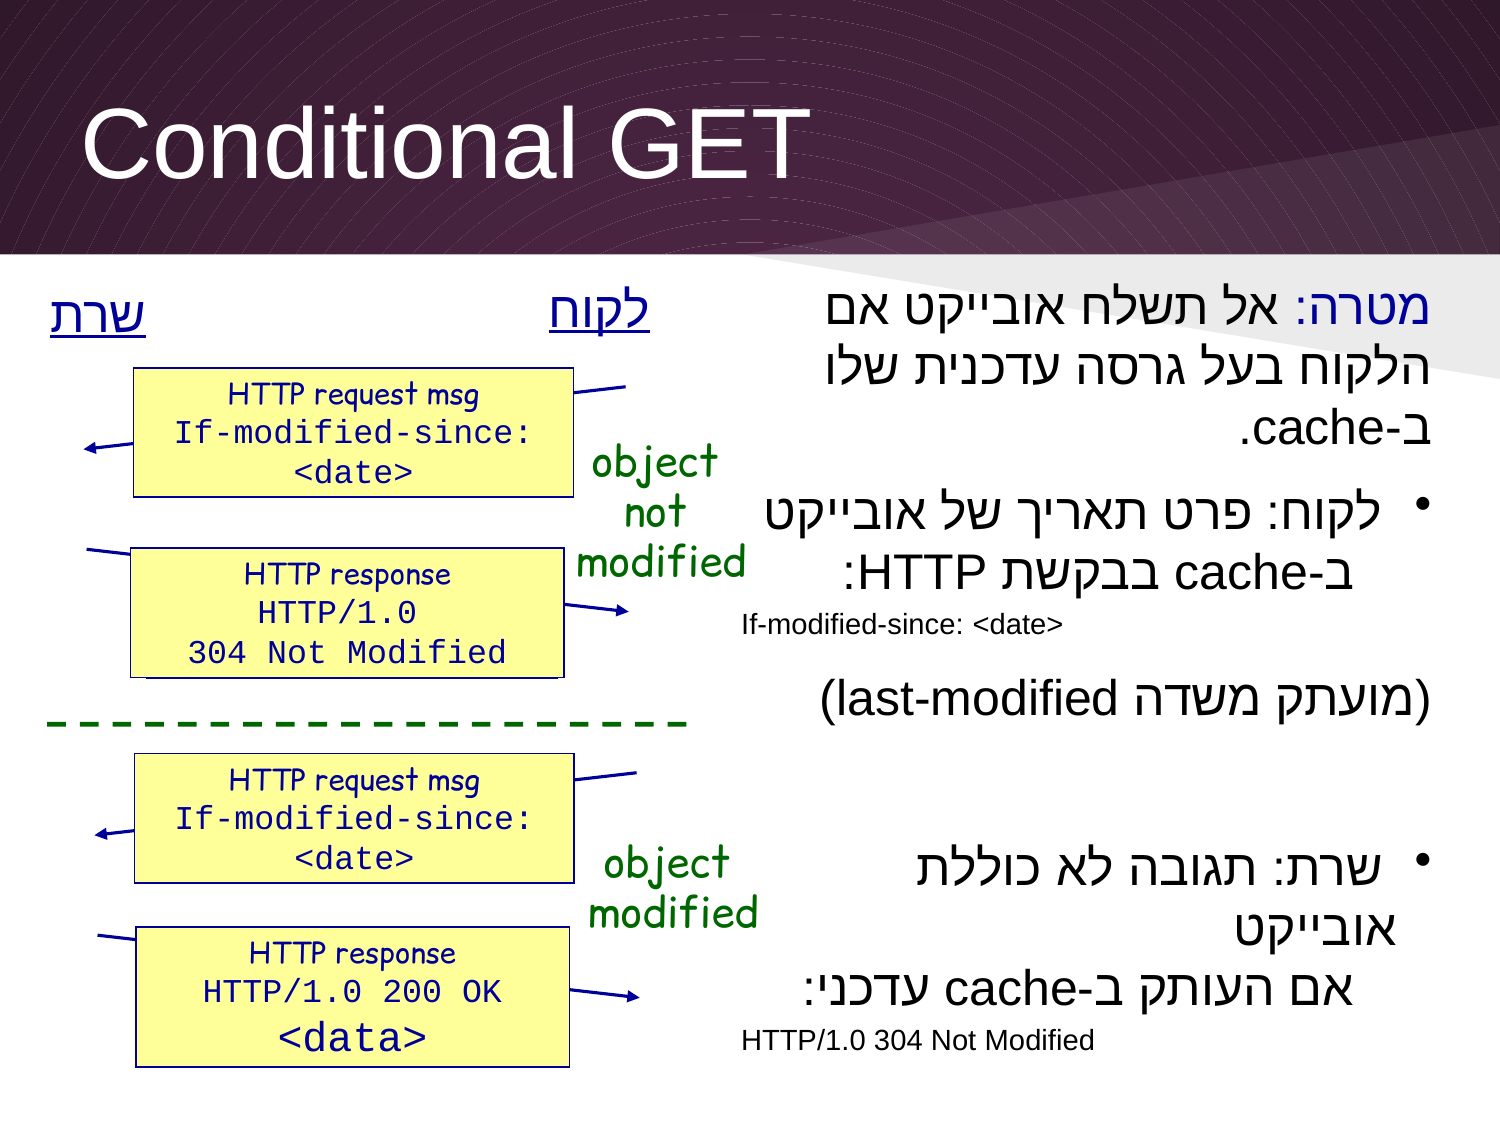

# Conditional GET
מטרה: אל תשלח אובייקט אם הלקוח בעל גרסה עדכנית שלו
ב-cache.
 לקוח: פרט תאריך של אובייקט
   ב-cache בבקשת HTTP:
If-modified-since: <date>
(מועתק משדה last-modified)

 שרת: תגובה לא כוללת אובייקט
   אם העותק ב-cache עדכני:
HTTP/1.0 304 Not Modified
לקוח
שרת
HTTP request msg
If-modified-since: <date>

object
not
modified
HTTP response
HTTP/1.0
304 Not Modified

HTTP request msg
If-modified-since: <date>

object
modified
HTTP response
HTTP/1.0 200 OK
<data>